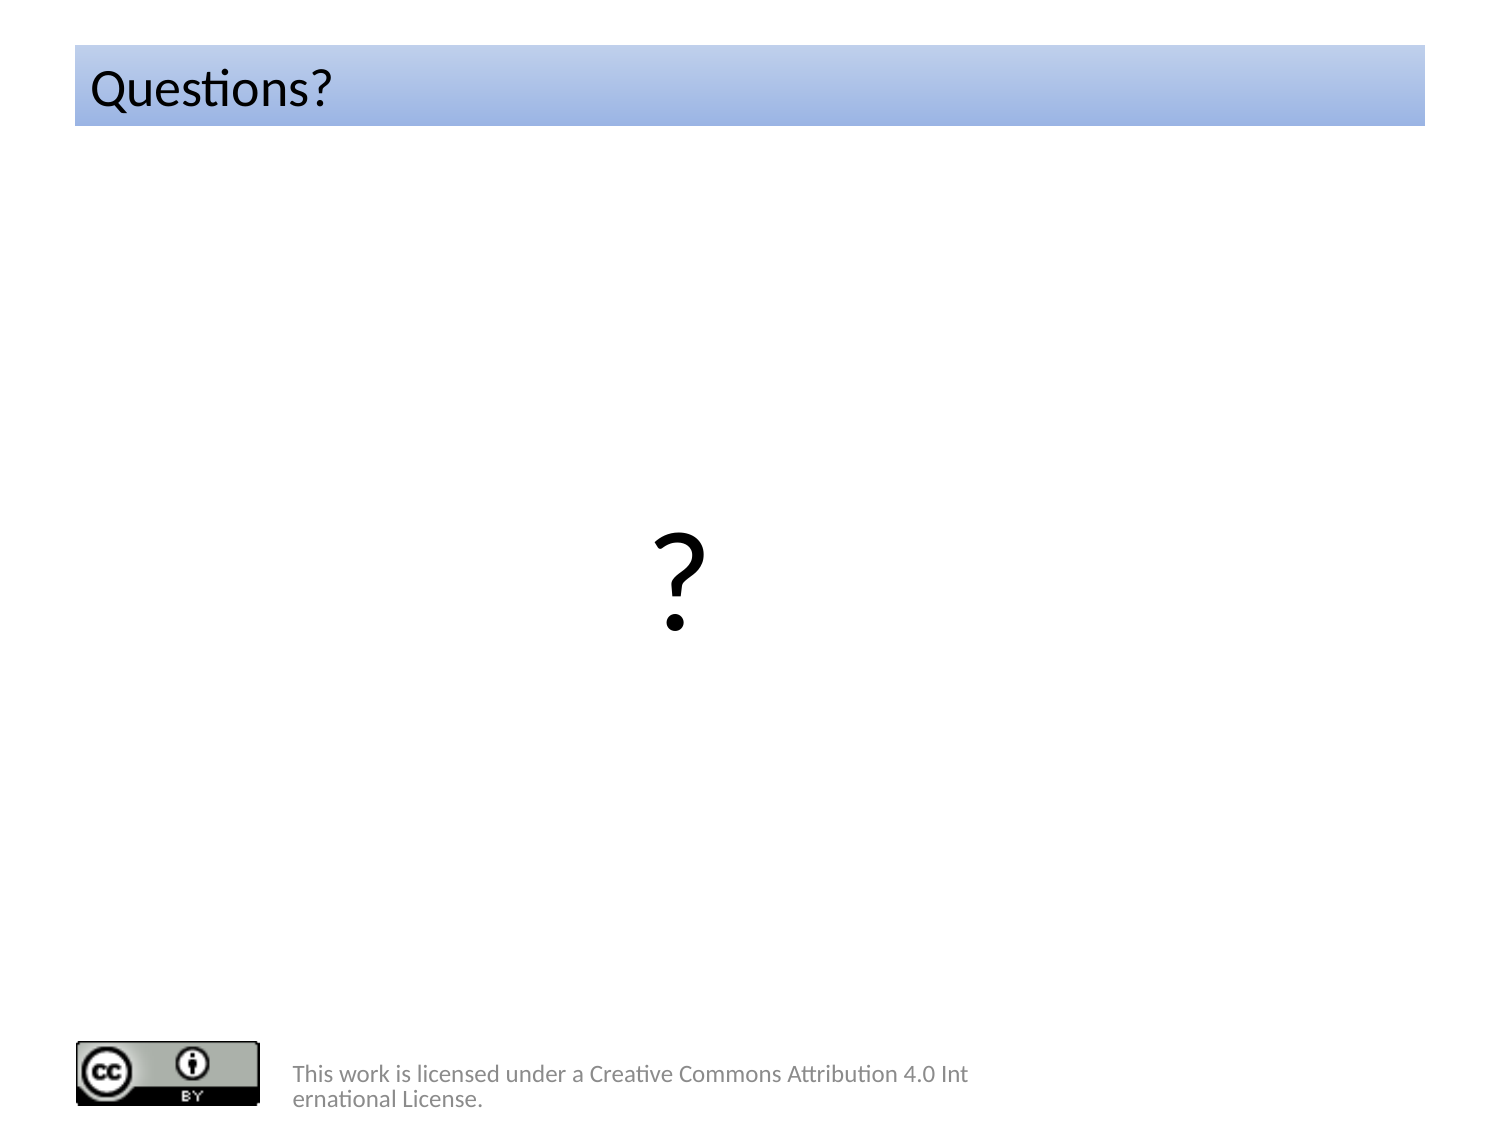

# Questions?
?

This work is licensed under a Creative Commons Attribution 4.0 International License.